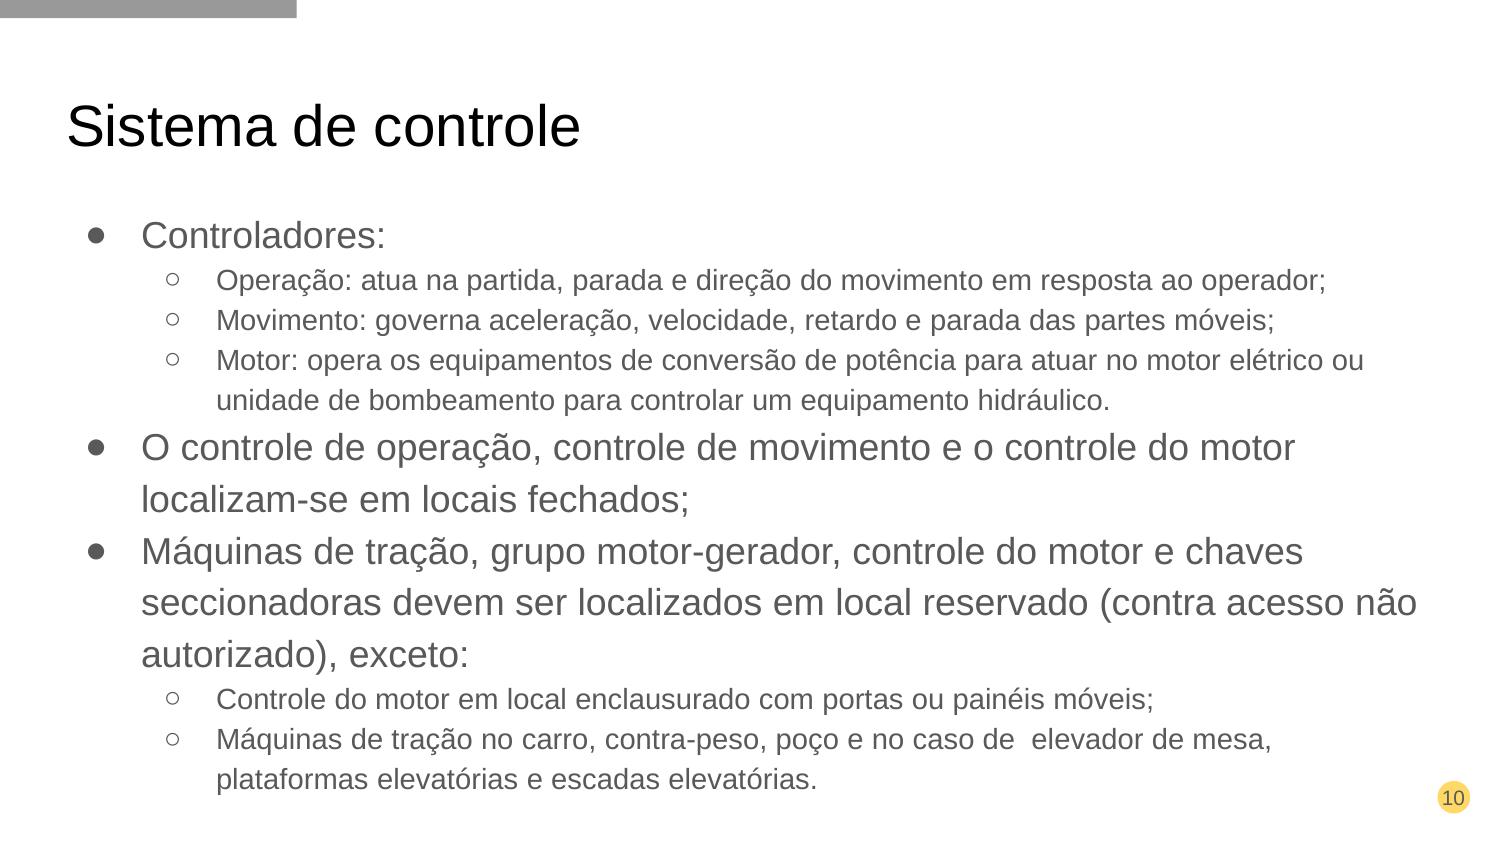

# Sistema de controle
Controladores:
Operação: atua na partida, parada e direção do movimento em resposta ao operador;
Movimento: governa aceleração, velocidade, retardo e parada das partes móveis;
Motor: opera os equipamentos de conversão de potência para atuar no motor elétrico ou unidade de bombeamento para controlar um equipamento hidráulico.
O controle de operação, controle de movimento e o controle do motor localizam-se em locais fechados;
Máquinas de tração, grupo motor-gerador, controle do motor e chaves seccionadoras devem ser localizados em local reservado (contra acesso não autorizado), exceto:
Controle do motor em local enclausurado com portas ou painéis móveis;
Máquinas de tração no carro, contra-peso, poço e no caso de  elevador de mesa, plataformas elevatórias e escadas elevatórias.
10